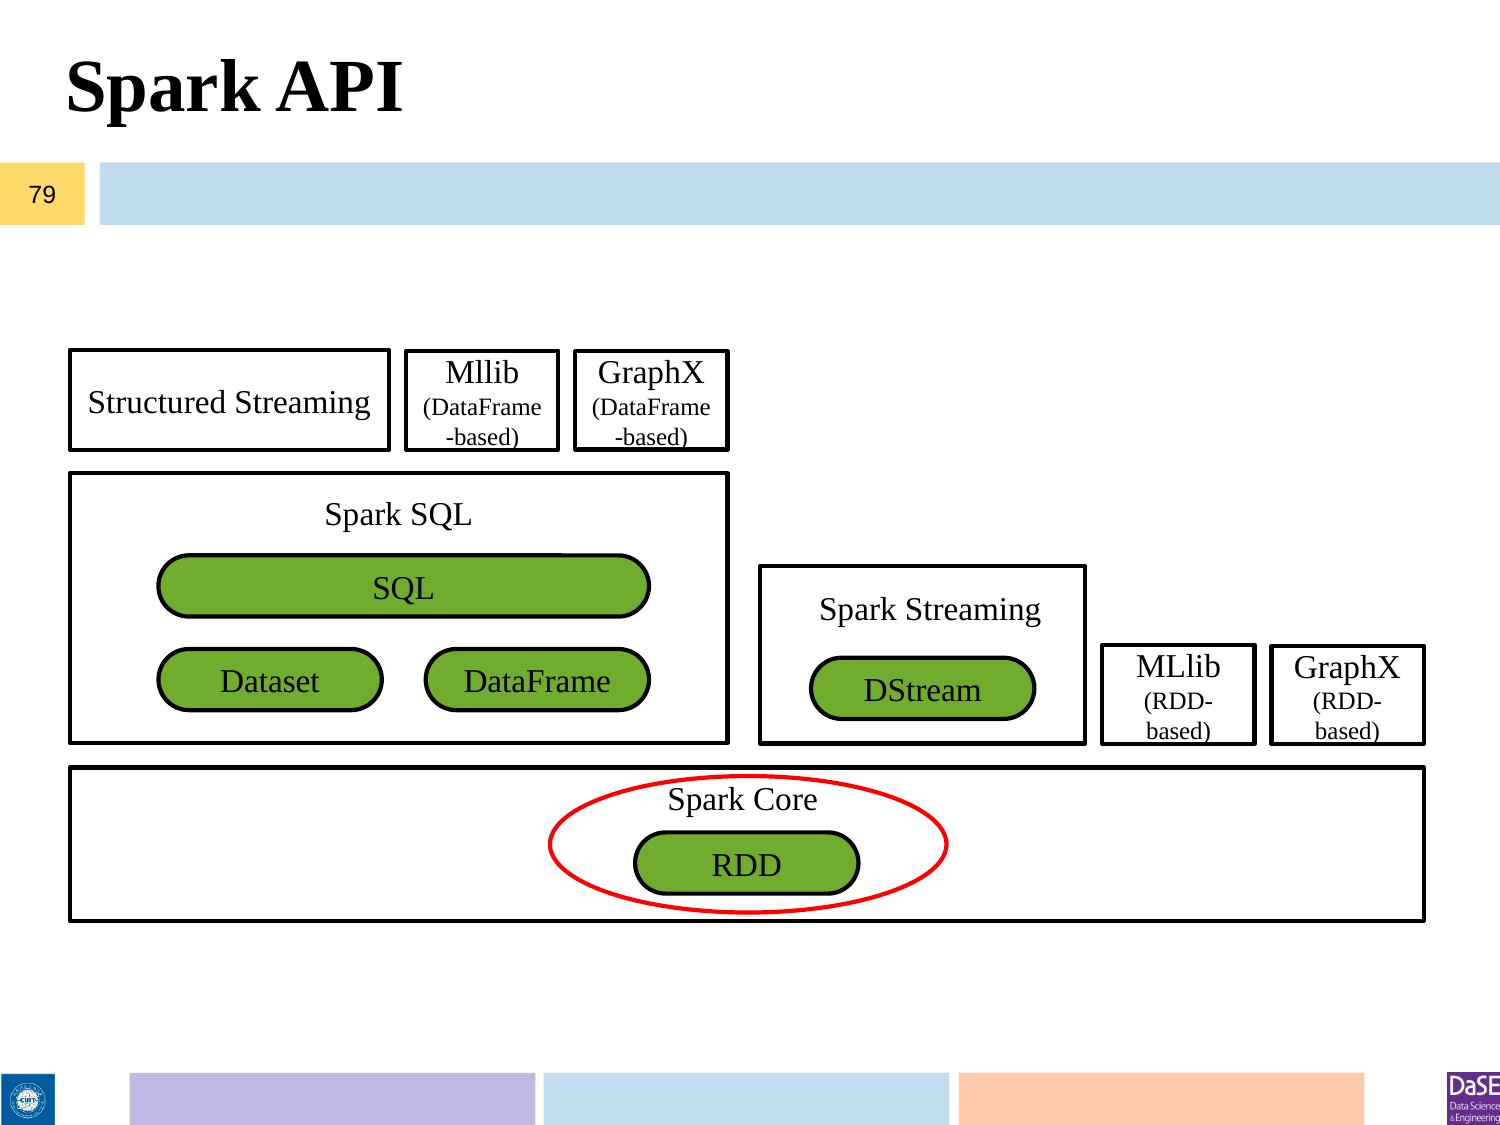

# Spark API
79
Structured Streaming
Mllib
(DataFrame-based)
GraphX
(DataFrame-based)

Spark SQL
SQL

Spark Streaming
MLlib
(RDD-based)
GraphX
(RDD-based)
Dataset
DataFrame
DStream

Spark Core

RDD